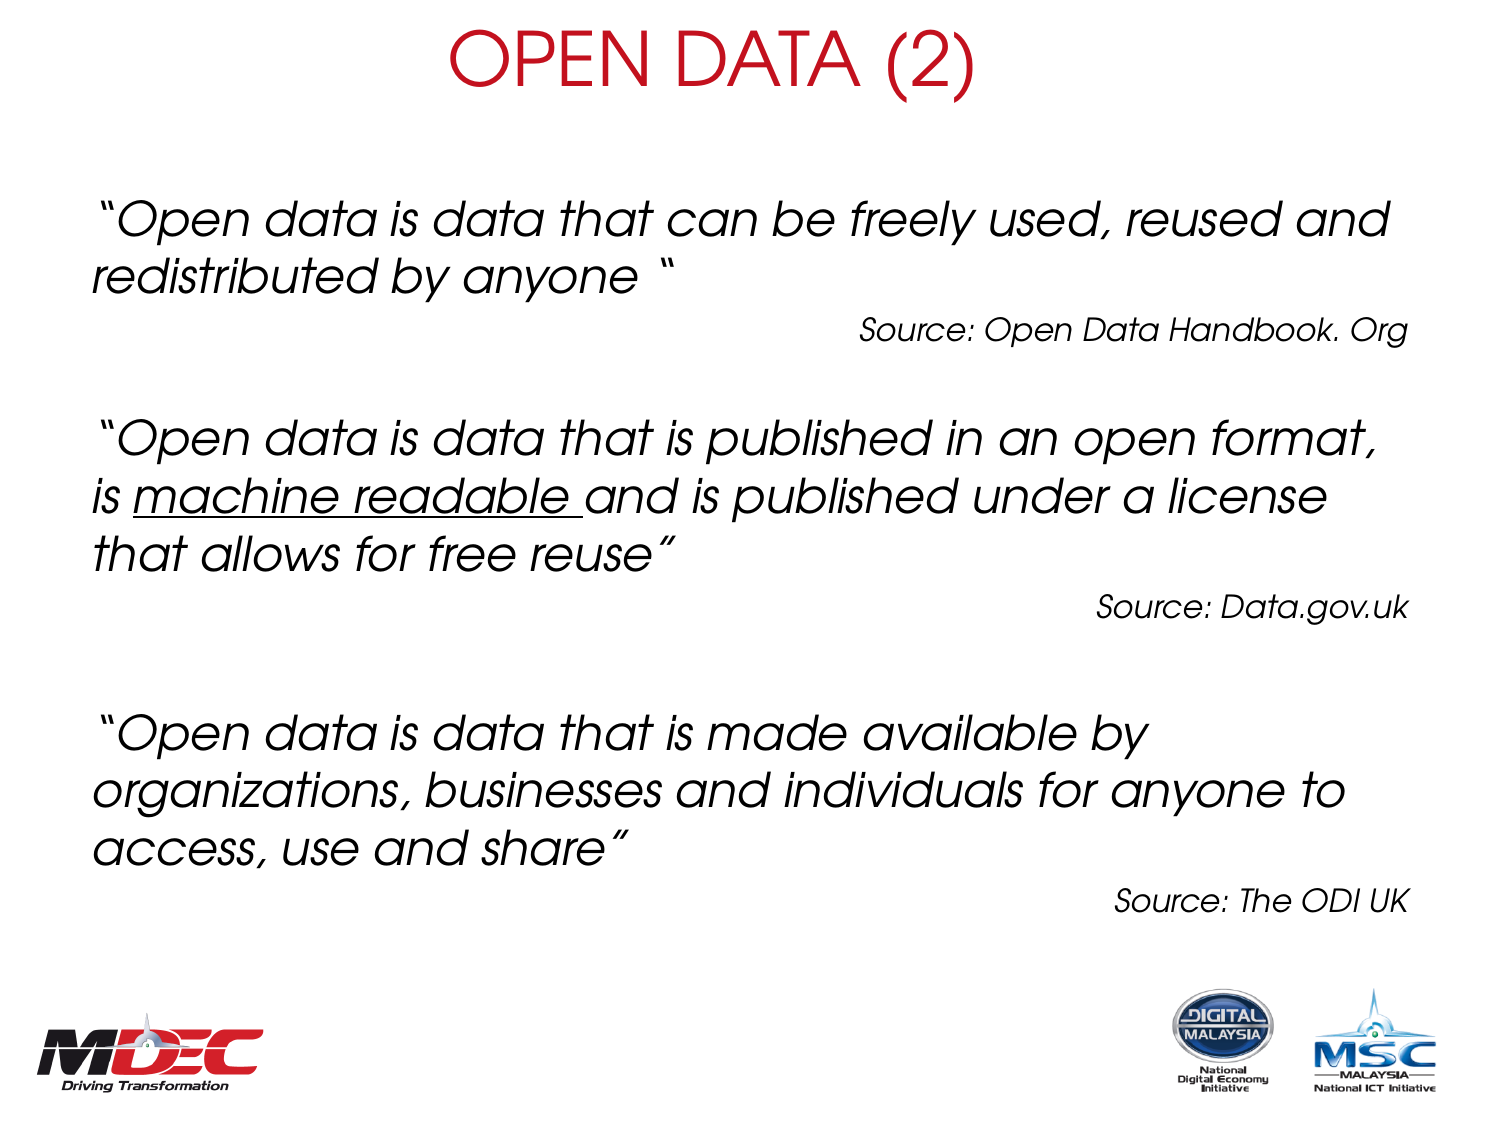

OPEN DATA (2)

“Open data is data that can be freely used, reused and redistributed by anyone “
Source: Open Data Handbook. Org

“Open data is data that is published in an open format, is machine readable and is published under a license that allows for free reuse”
Source: Data.gov.uk

“Open data is data that is made available by organizations, businesses and individuals for anyone to access, use and share”
Source: The ODI UK